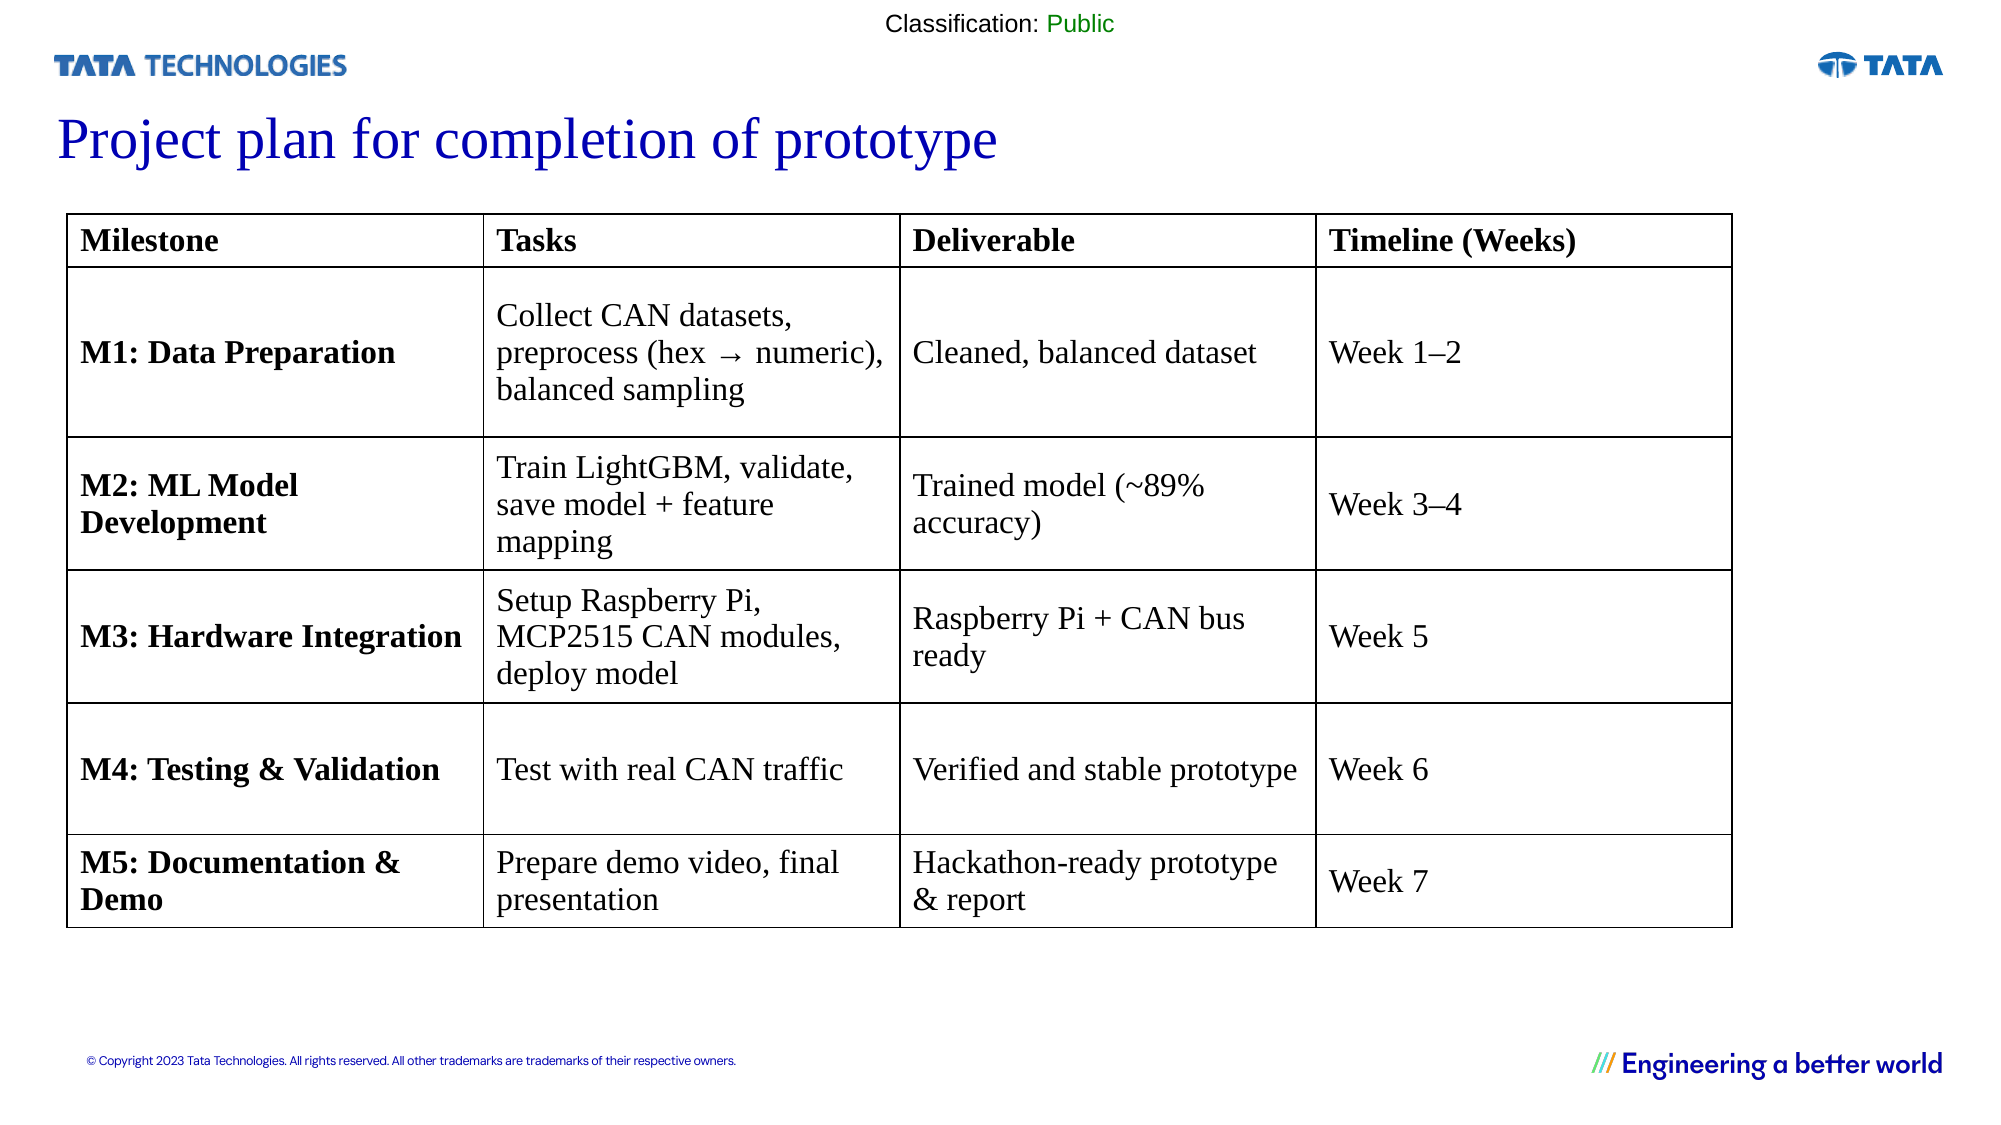

Project plan for completion of prototype
| Milestone | Tasks | Deliverable | Timeline (Weeks) |
| --- | --- | --- | --- |
| M1: Data Preparation | Collect CAN datasets, preprocess (hex → numeric), balanced sampling | Cleaned, balanced dataset | Week 1–2 |
| M2: ML Model Development | Train LightGBM, validate, save model + feature mapping | Trained model (~89% accuracy) | Week 3–4 |
| M3: Hardware Integration | Setup Raspberry Pi, MCP2515 CAN modules, deploy model | Raspberry Pi + CAN bus ready | Week 5 |
| M4: Testing & Validation | Test with real CAN traffic | Verified and stable prototype | Week 6 |
| M5: Documentation & Demo | Prepare demo video, final presentation | Hackathon-ready prototype & report | Week 7 |